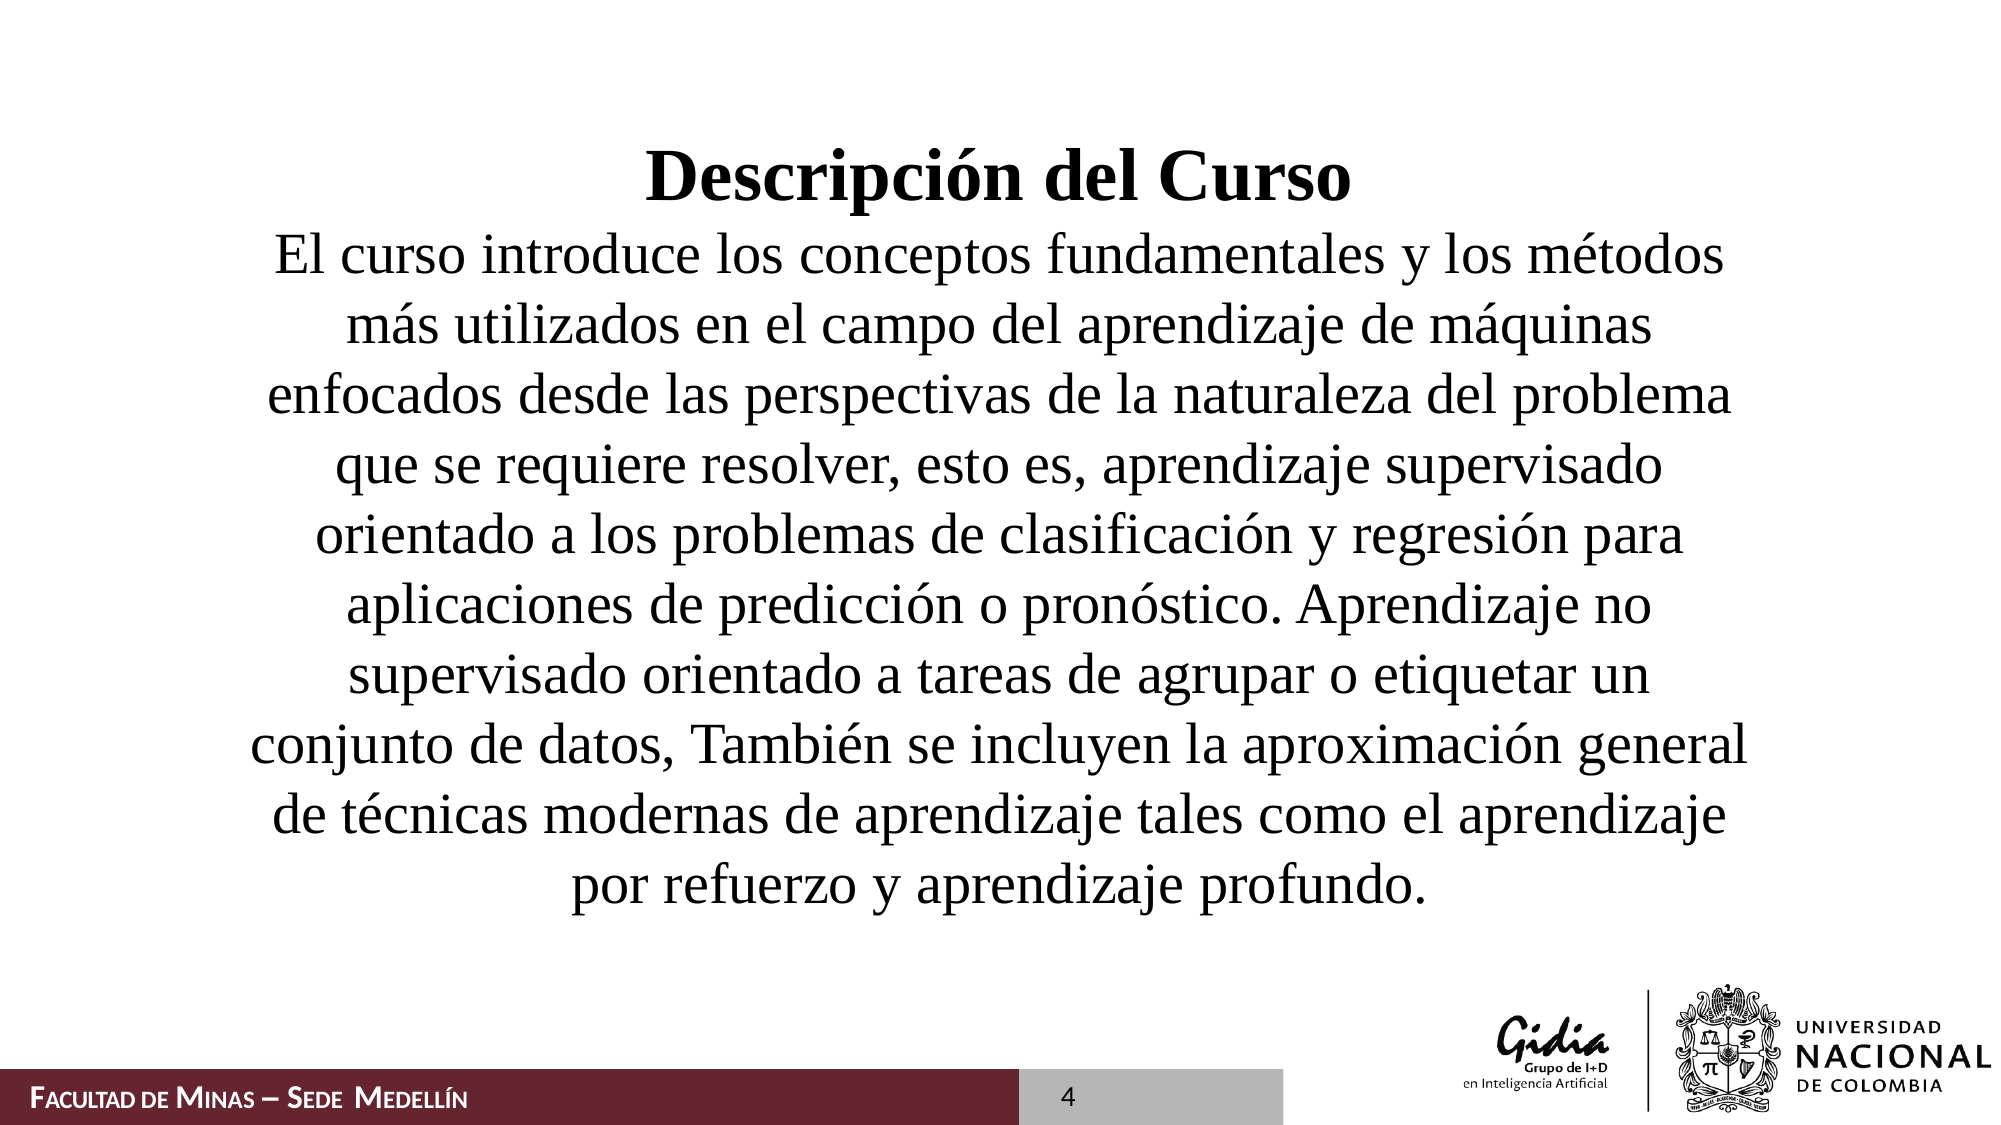

# Descripción del Curso El curso introduce los conceptos fundamentales y los métodos más utilizados en el campo del aprendizaje de máquinas enfocados desde las perspectivas de la naturaleza del problema que se requiere resolver, esto es, aprendizaje supervisado orientado a los problemas de clasificación y regresión para aplicaciones de predicción o pronóstico. Aprendizaje no supervisado orientado a tareas de agrupar o etiquetar un conjunto de datos, También se incluyen la aproximación general de técnicas modernas de aprendizaje tales como el aprendizaje por refuerzo y aprendizaje profundo.
4